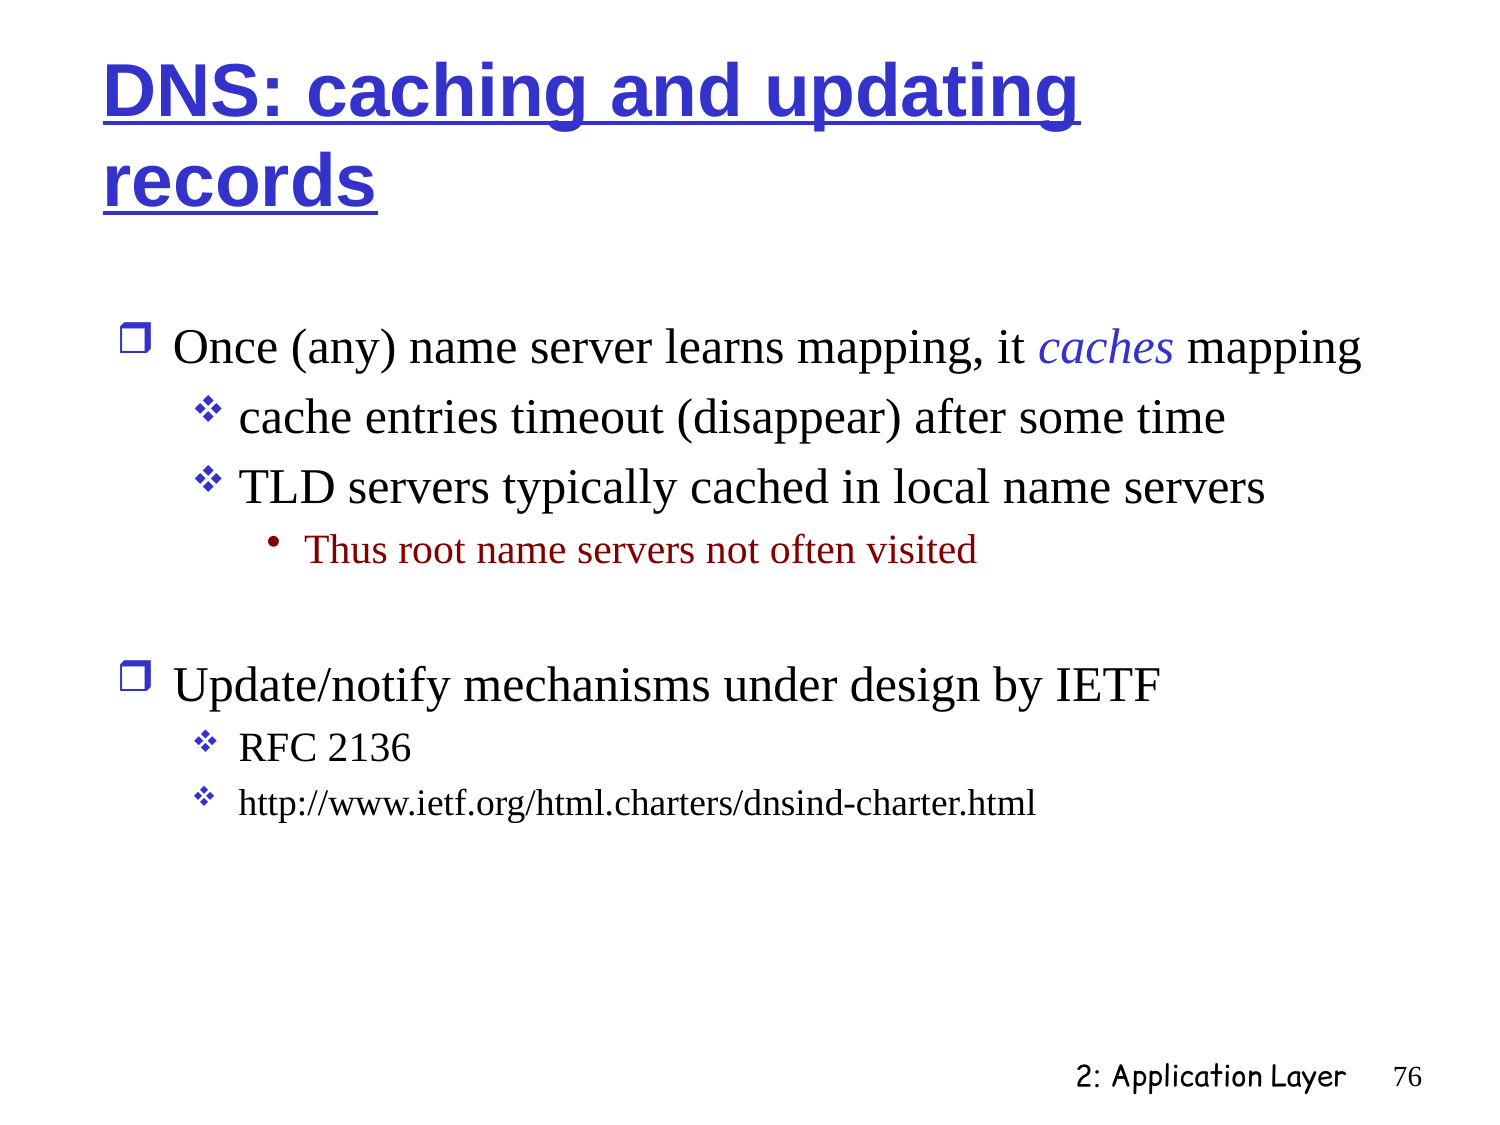

# DNS: caching and updating records

Once (any) name server learns mapping, it caches mapping
cache entries timeout (disappear) after some time
TLD servers typically cached in local name servers
Thus root name servers not often visited

Update/notify mechanisms under design by IETF
RFC 2136
http://www.ietf.org/html.charters/dnsind-charter.html
2: Application Layer
76